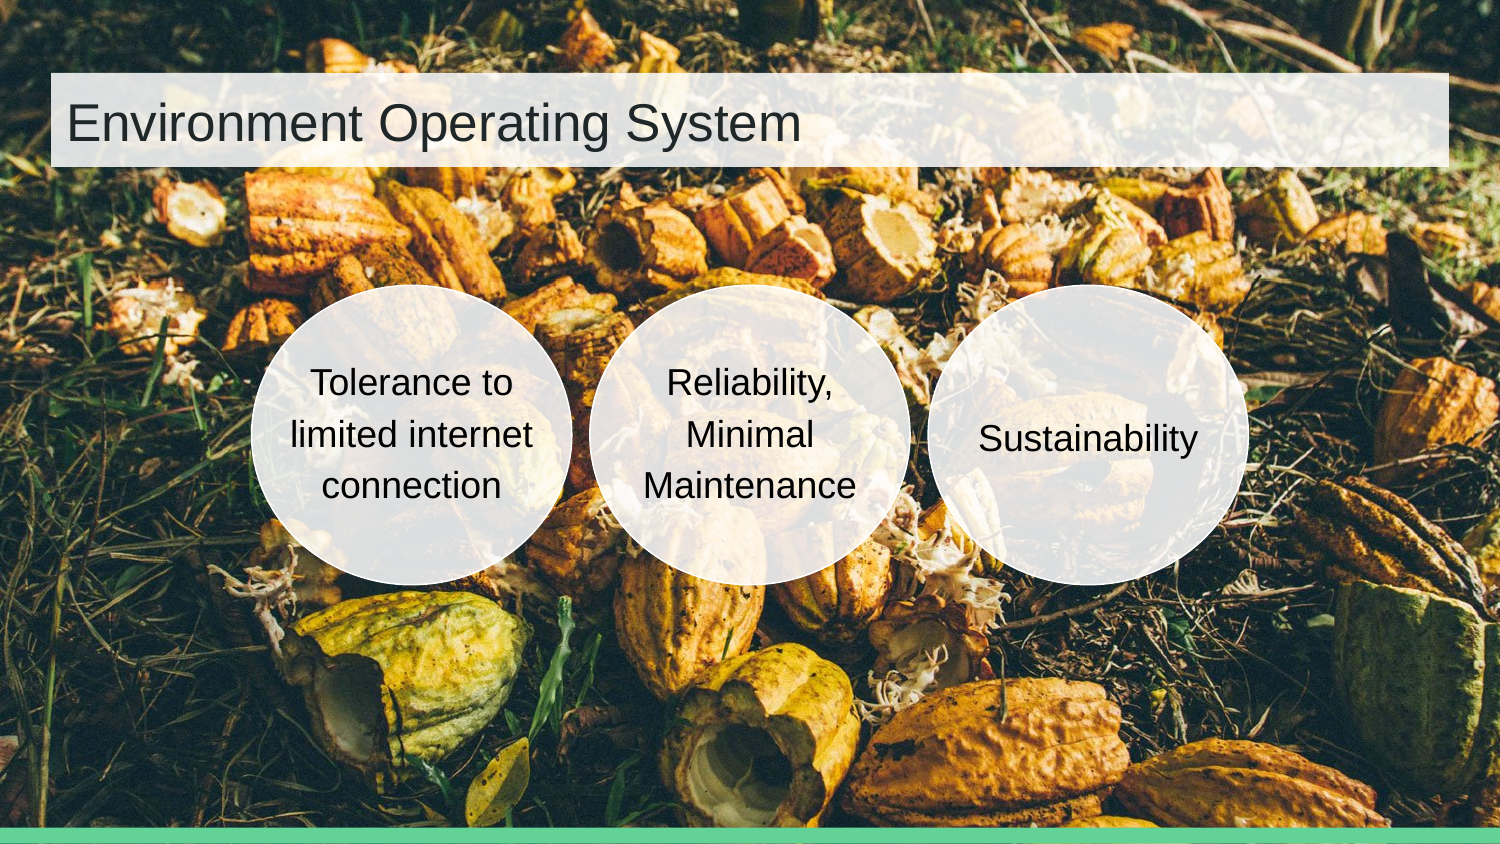

# Environment Operating System

Tolerance to limited internet connection

Reliability, Minimal Maintenance

Sustainability